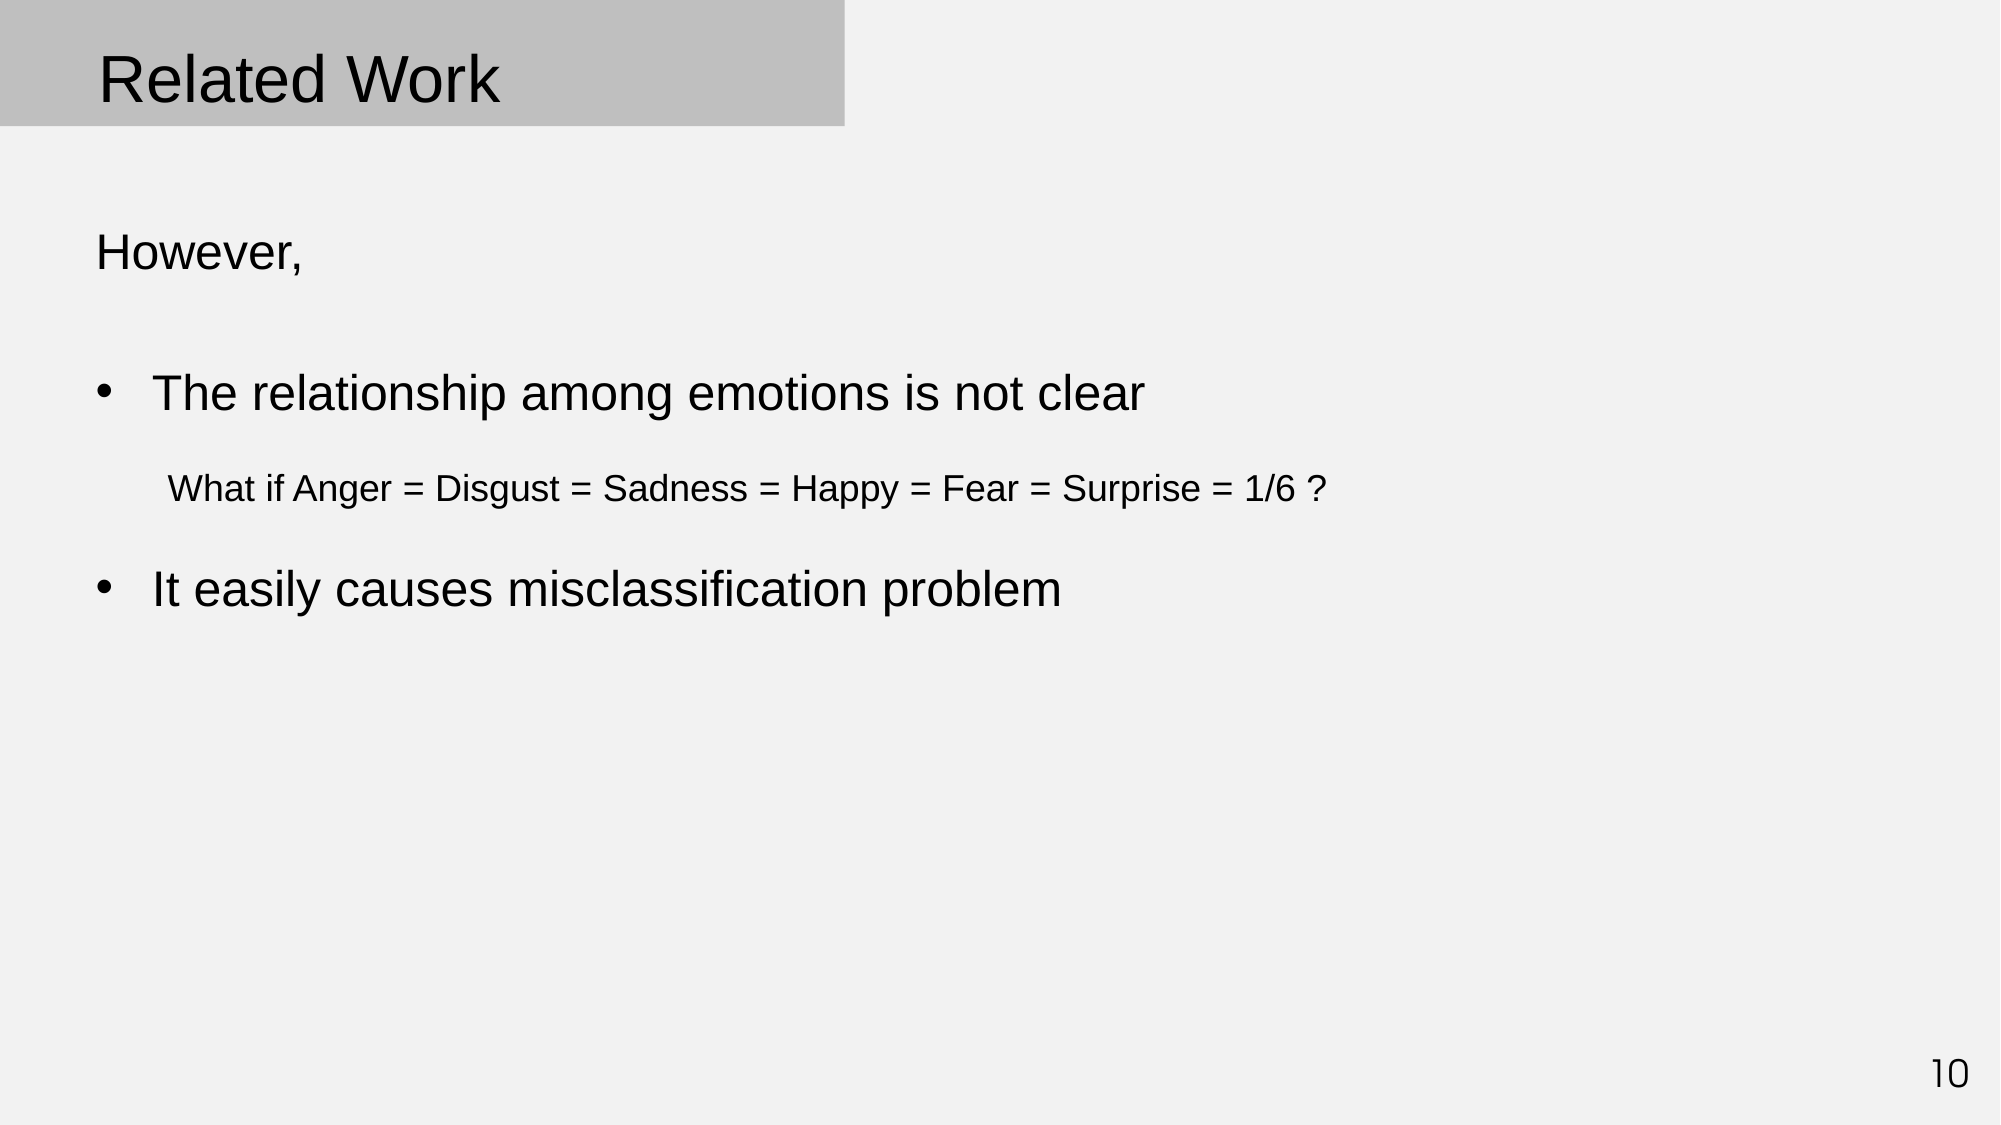

Related Work
However,
The relationship among emotions is not clear
What if Anger = Disgust = Sadness = Happy = Fear = Surprise = 1/6 ?
It easily causes misclassification problem
10